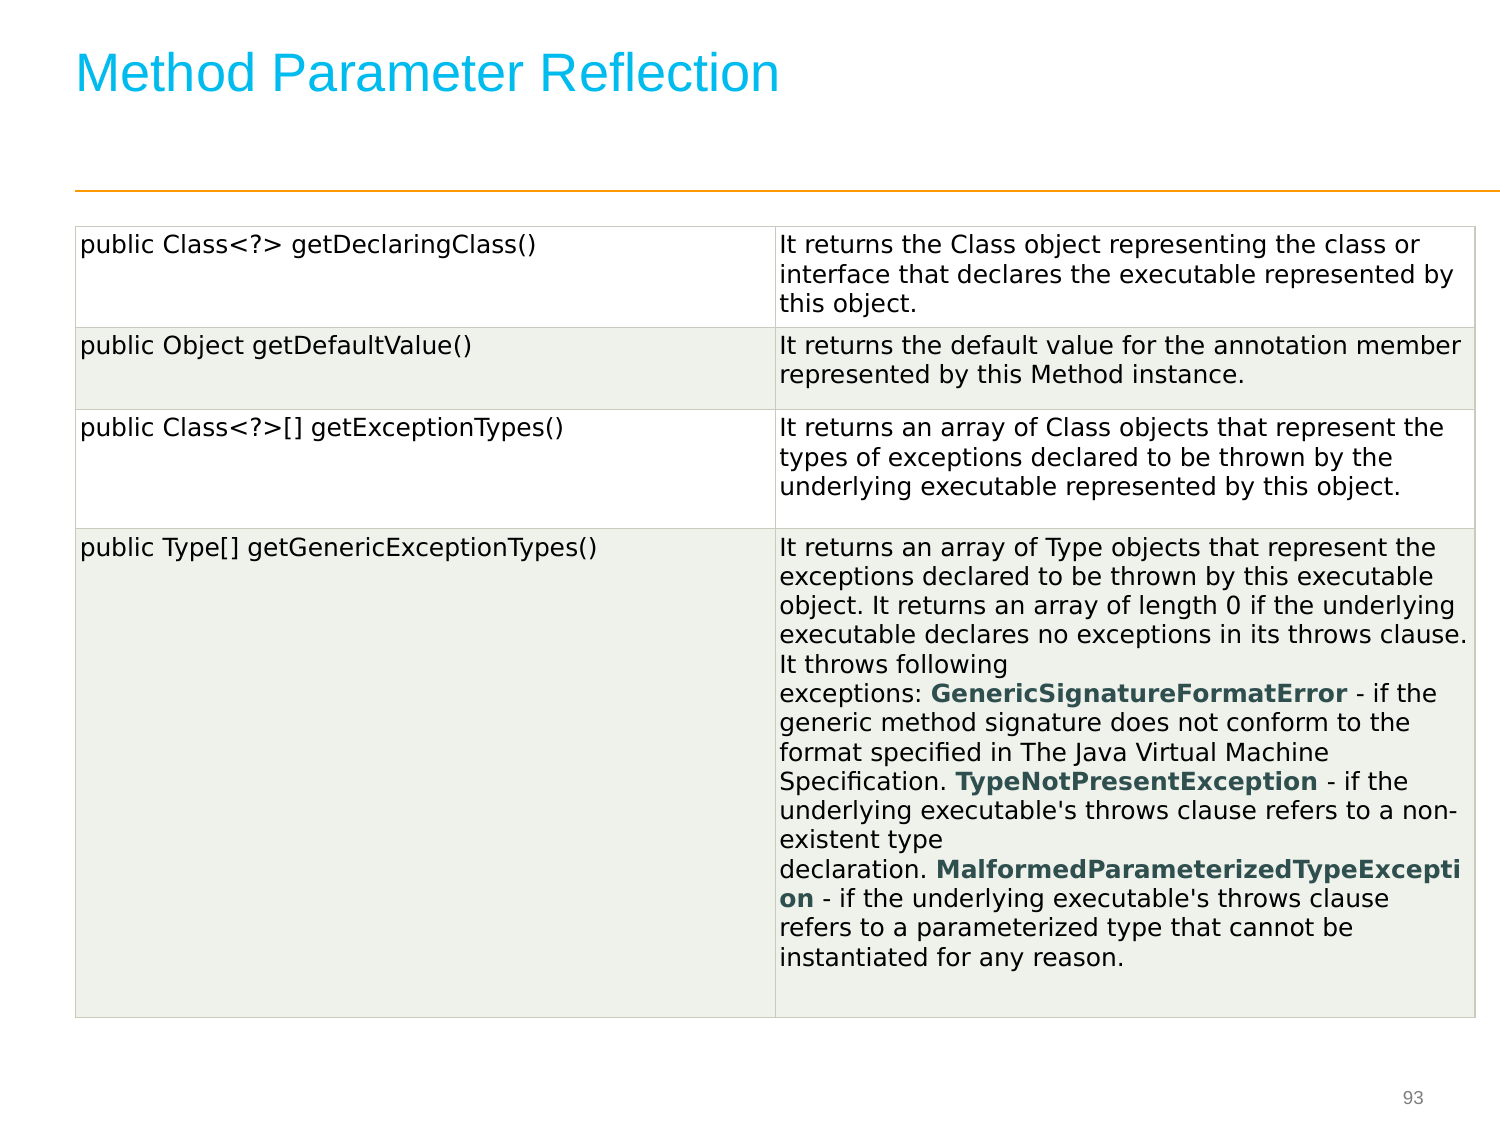

# Method Parameter Reflection
| public Class<?> getDeclaringClass() | It returns the Class object representing the class or interface that declares the executable represented by this object. |
| --- | --- |
| public Object getDefaultValue() | It returns the default value for the annotation member represented by this Method instance. |
| public Class<?>[] getExceptionTypes() | It returns an array of Class objects that represent the types of exceptions declared to be thrown by the underlying executable represented by this object. |
| public Type[] getGenericExceptionTypes() | It returns an array of Type objects that represent the exceptions declared to be thrown by this executable object. It returns an array of length 0 if the underlying executable declares no exceptions in its throws clause. It throws following exceptions: GenericSignatureFormatError - if the generic method signature does not conform to the format specified in The Java Virtual Machine Specification. TypeNotPresentException - if the underlying executable's throws clause refers to a non-existent type declaration. MalformedParameterizedTypeException - if the underlying executable's throws clause refers to a parameterized type that cannot be instantiated for any reason. |